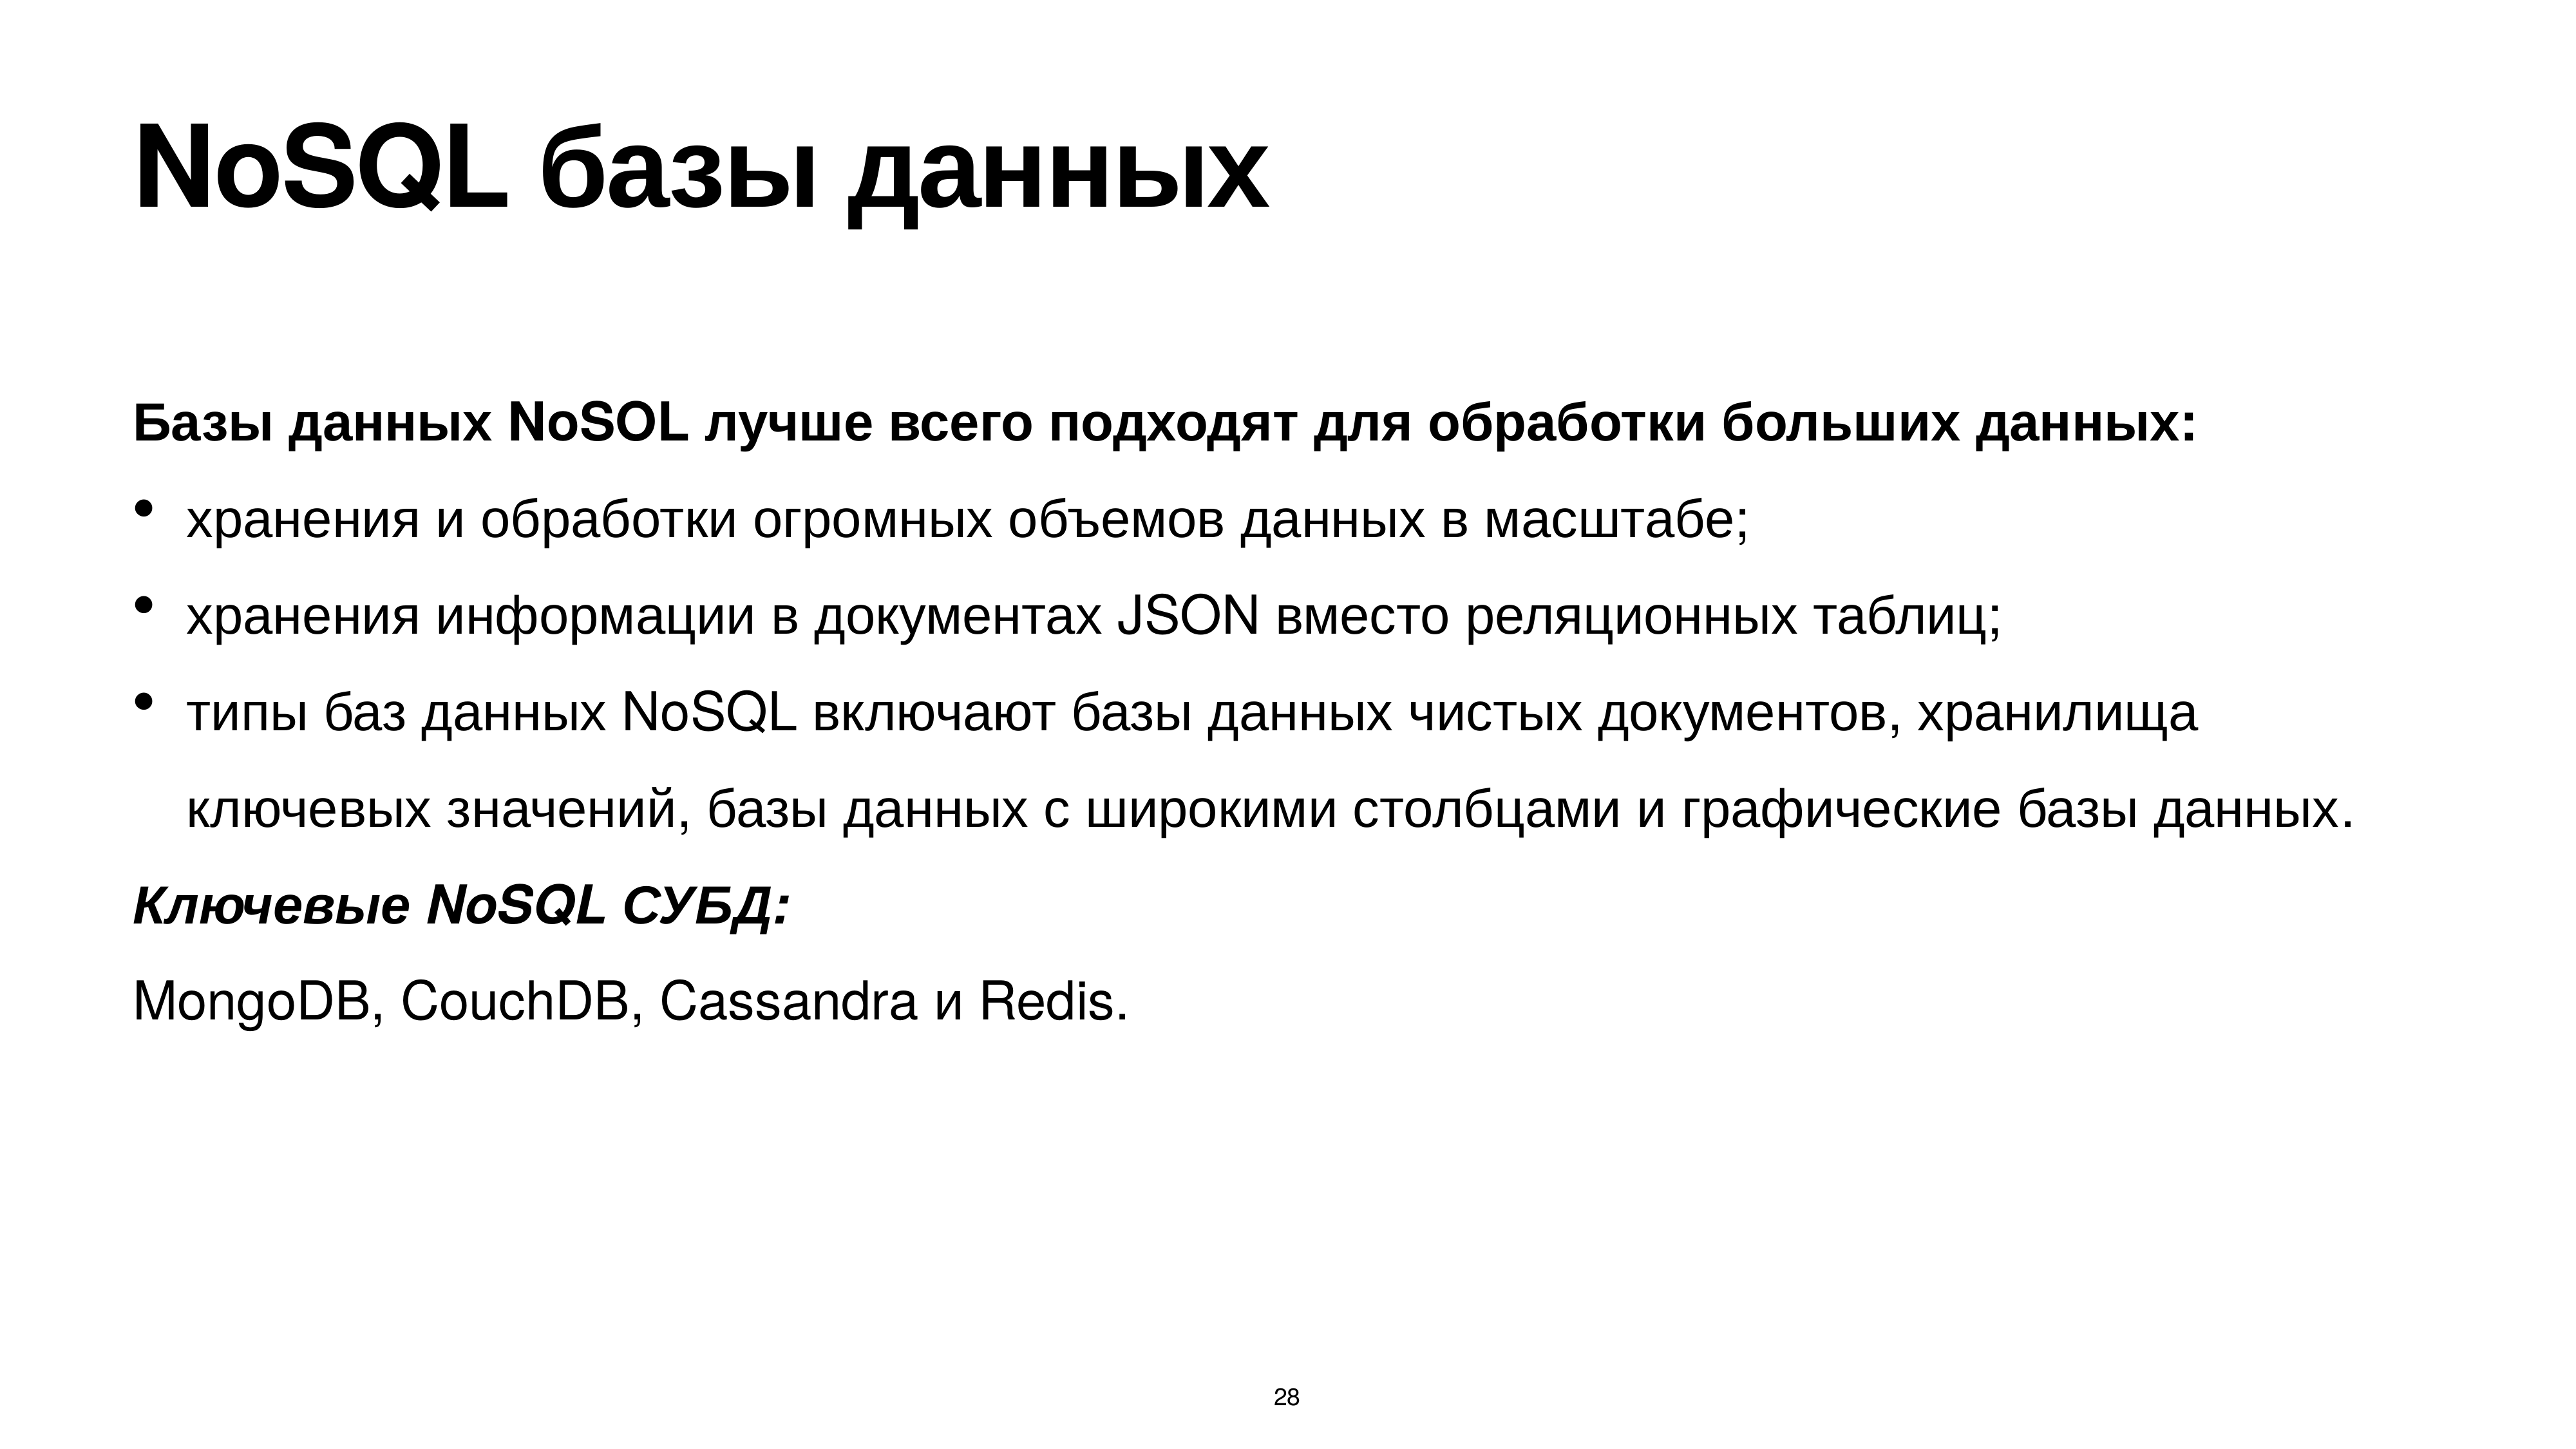

# NoSQL базы данных

Базы данных NoSOL лучше всего подходят для обработки больших данных:
хранения и обработки огромных объемов данных в масштабе;
хранения информации в документах JSON вместо реляционных таблиц;
типы баз данных NoSQL включают базы данных чистых документов, хранилища ключевых значений, базы данных с широкими столбцами и графические базы данных.
Ключевые NoSQL СУБД:
MongoDB, CouchDB, Cassandra и Redis.
28